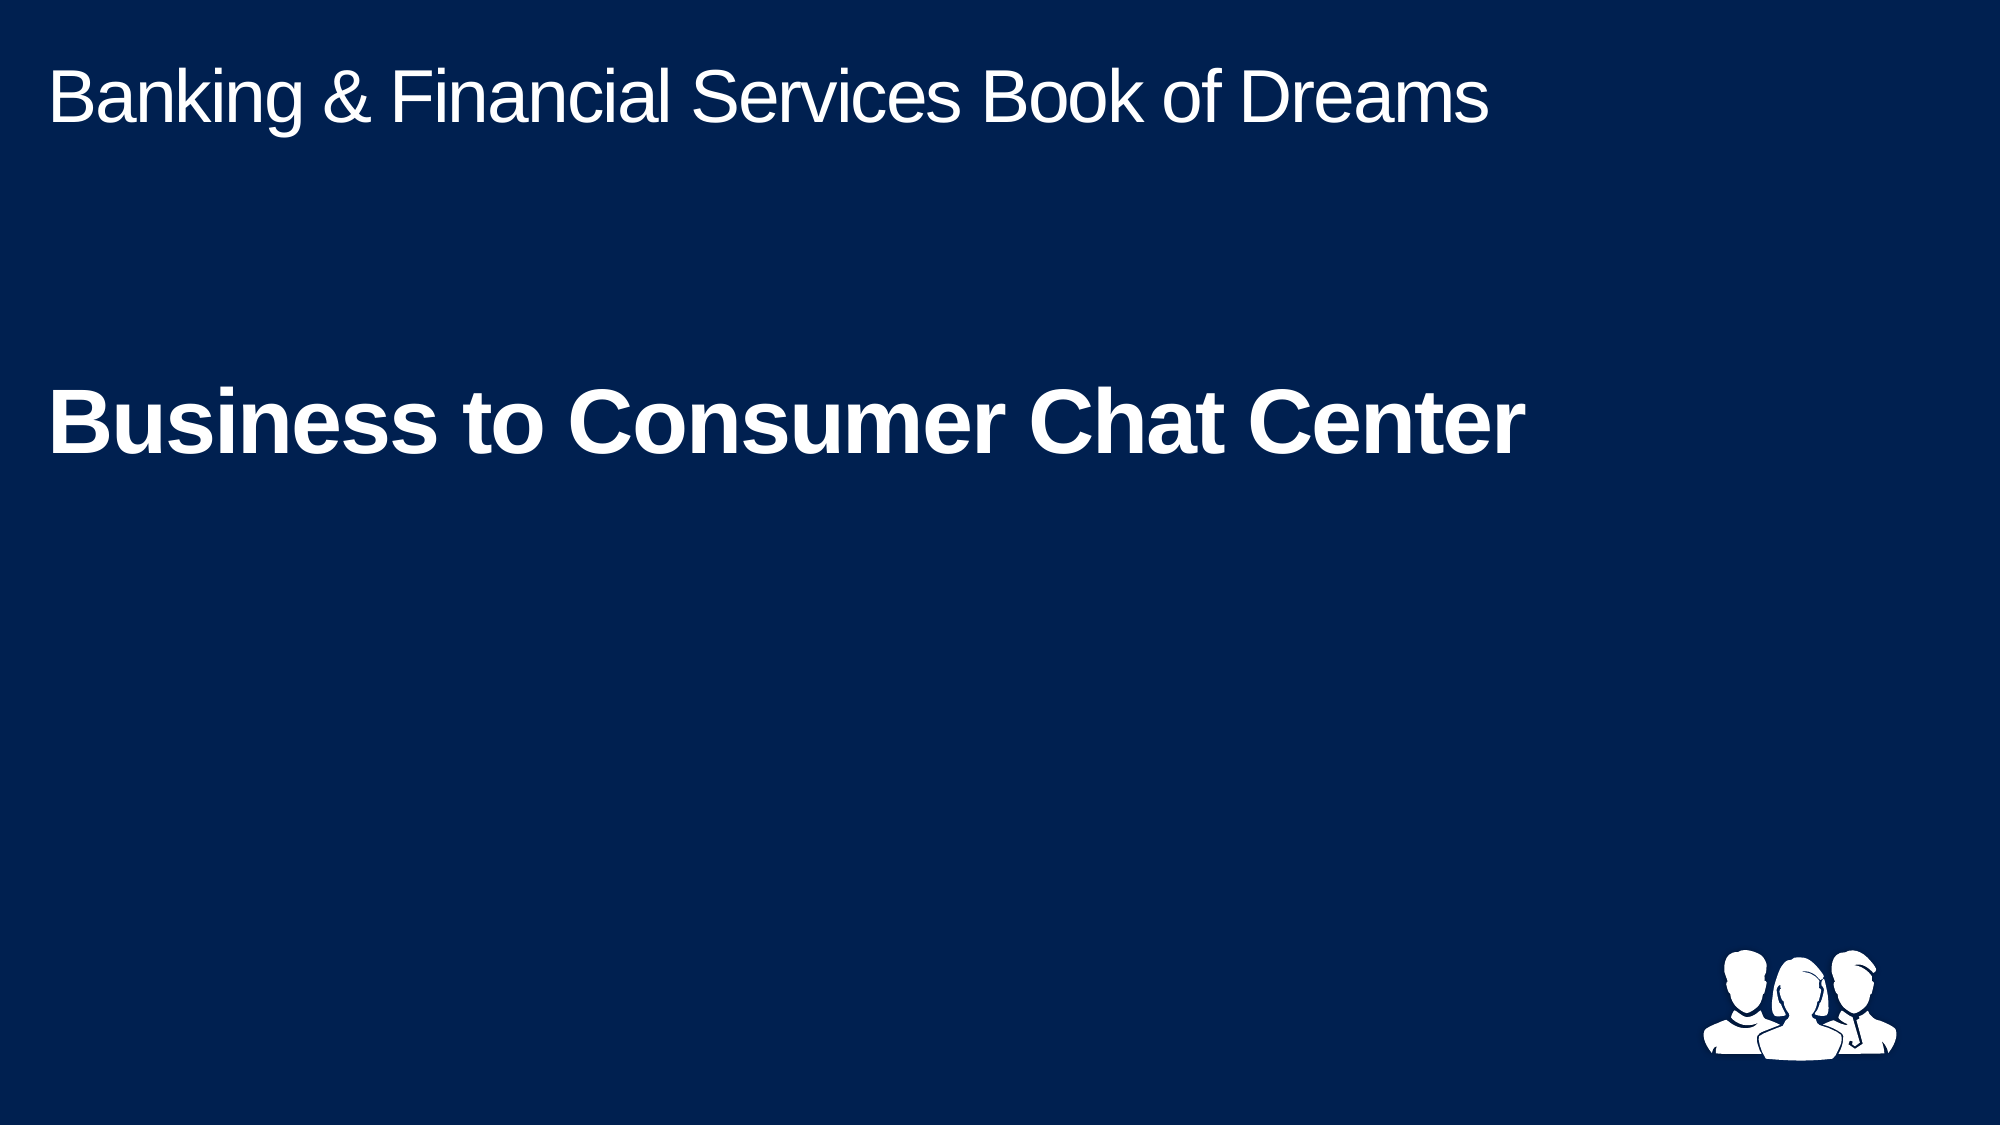

Banking & Financial Services Book of Dreams
# Business to Consumer Chat Center